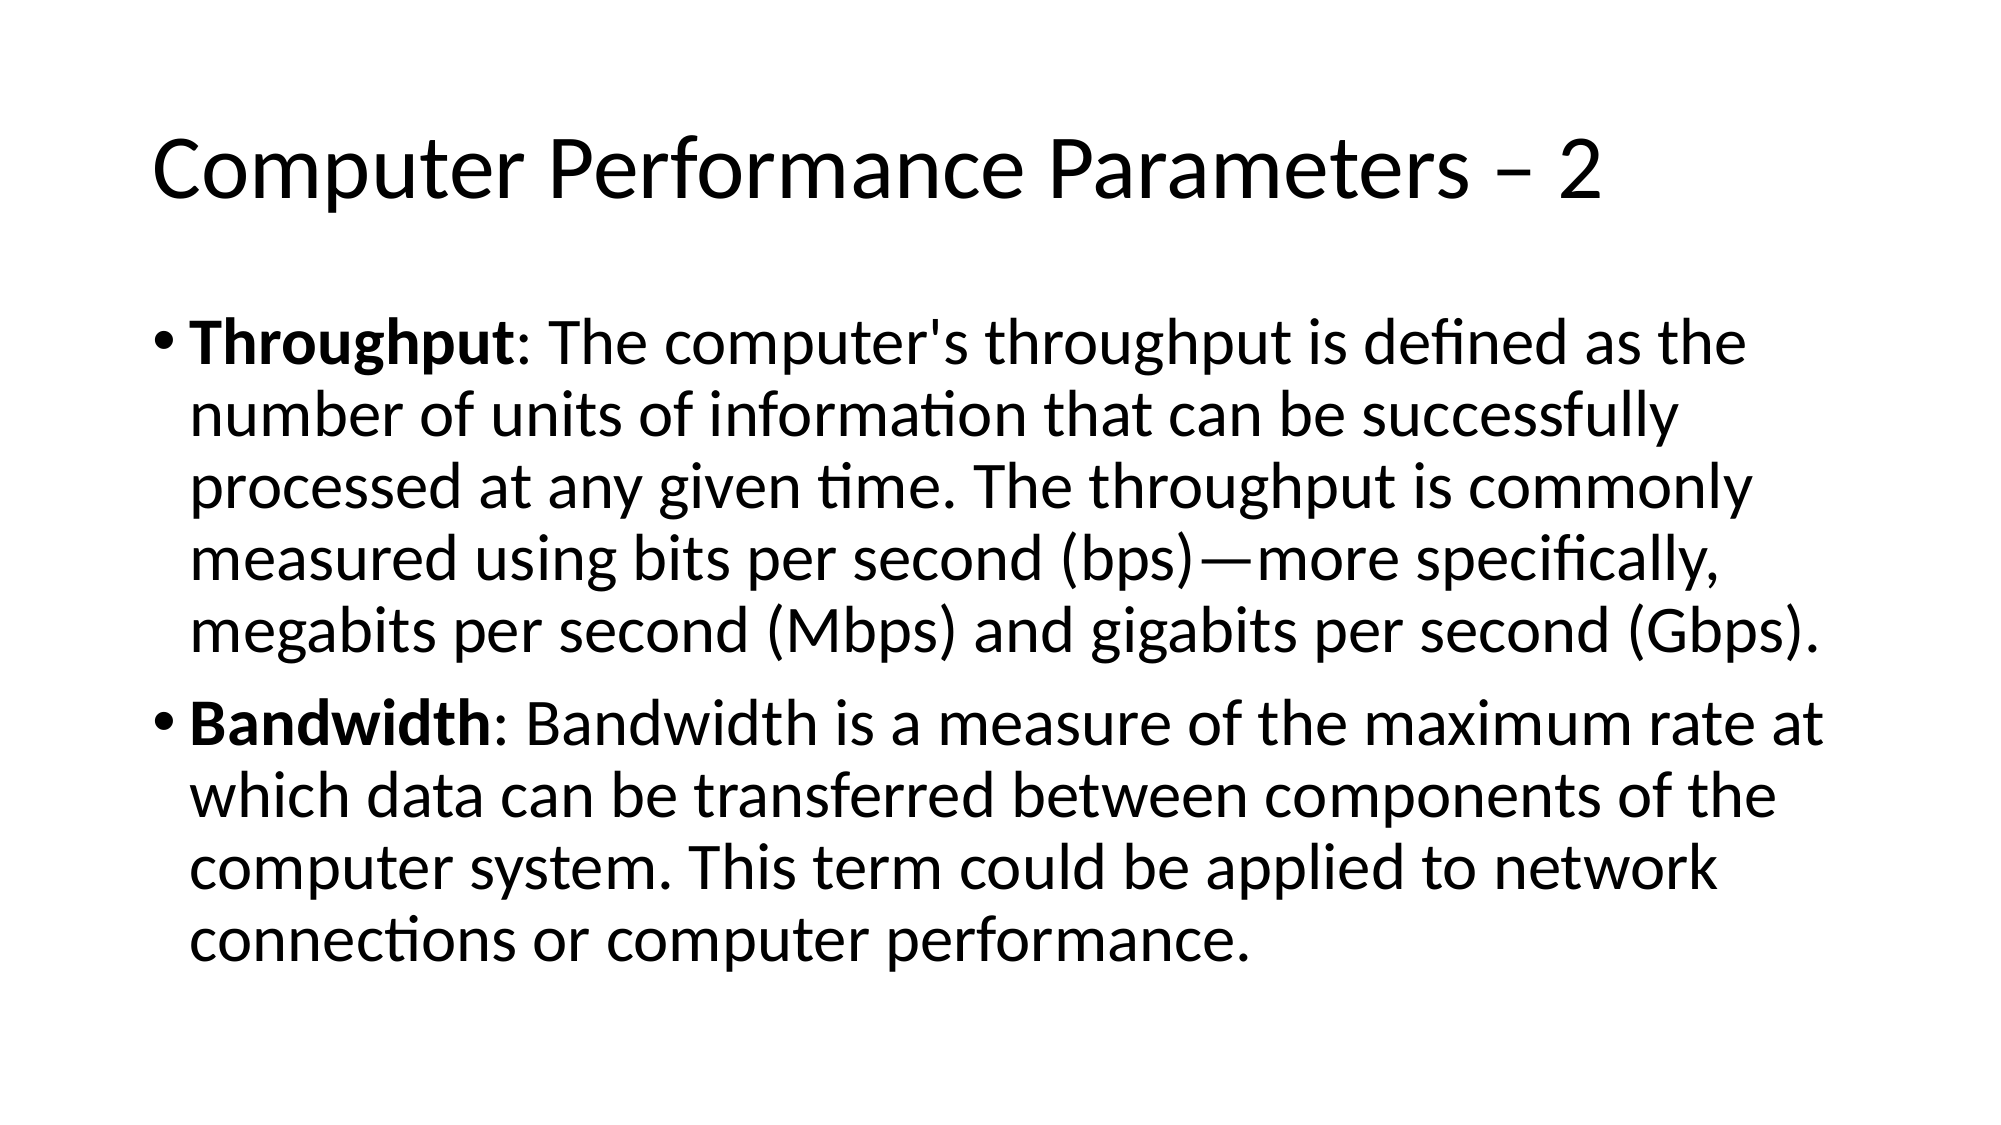

# Computer Performance Parameters – 2
Throughput: The computer's throughput is defined as the number of units of information that can be successfully processed at any given time. The throughput is commonly measured using bits per second (bps)—more specifically, megabits per second (Mbps) and gigabits per second (Gbps).
Bandwidth: Bandwidth is a measure of the maximum rate at which data can be transferred between components of the computer system. This term could be applied to network connections or computer performance.